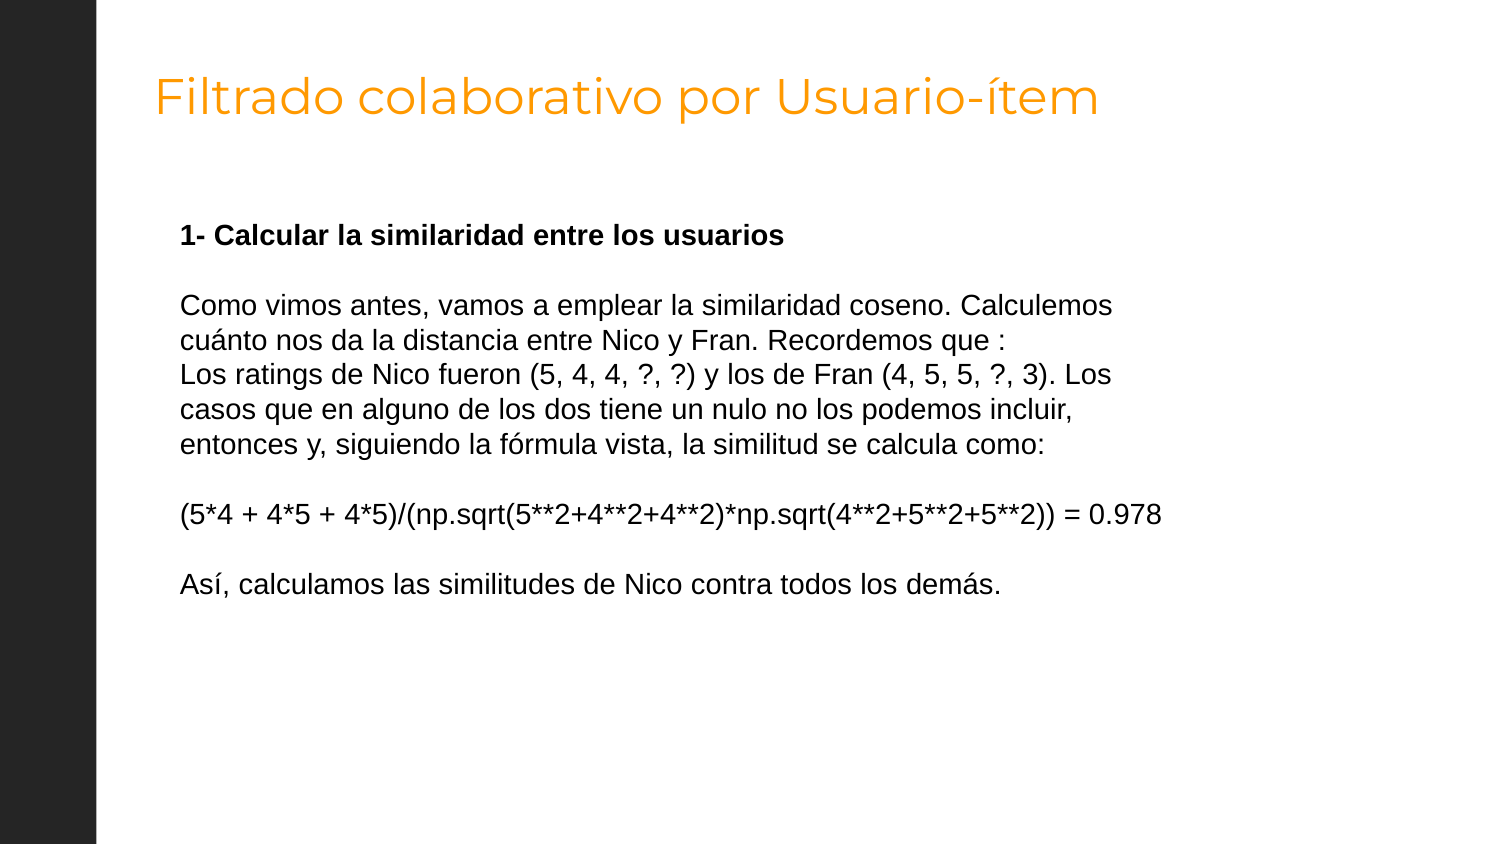

# Filtrado colaborativo por Usuario-ítem
1- Calcular la similaridad entre los usuarios

Como vimos antes, vamos a emplear la similaridad coseno. Calculemos cuánto nos da la distancia entre Nico y Fran. Recordemos que :
Los ratings de Nico fueron (5, 4, 4, ?, ?) y los de Fran (4, 5, 5, ?, 3). Los casos que en alguno de los dos tiene un nulo no los podemos incluir, entonces y, siguiendo la fórmula vista, la similitud se calcula como:

(5*4 + 4*5 + 4*5)/(np.sqrt(5**2+4**2+4**2)*np.sqrt(4**2+5**2+5**2)) = 0.978

Así, calculamos las similitudes de Nico contra todos los demás.